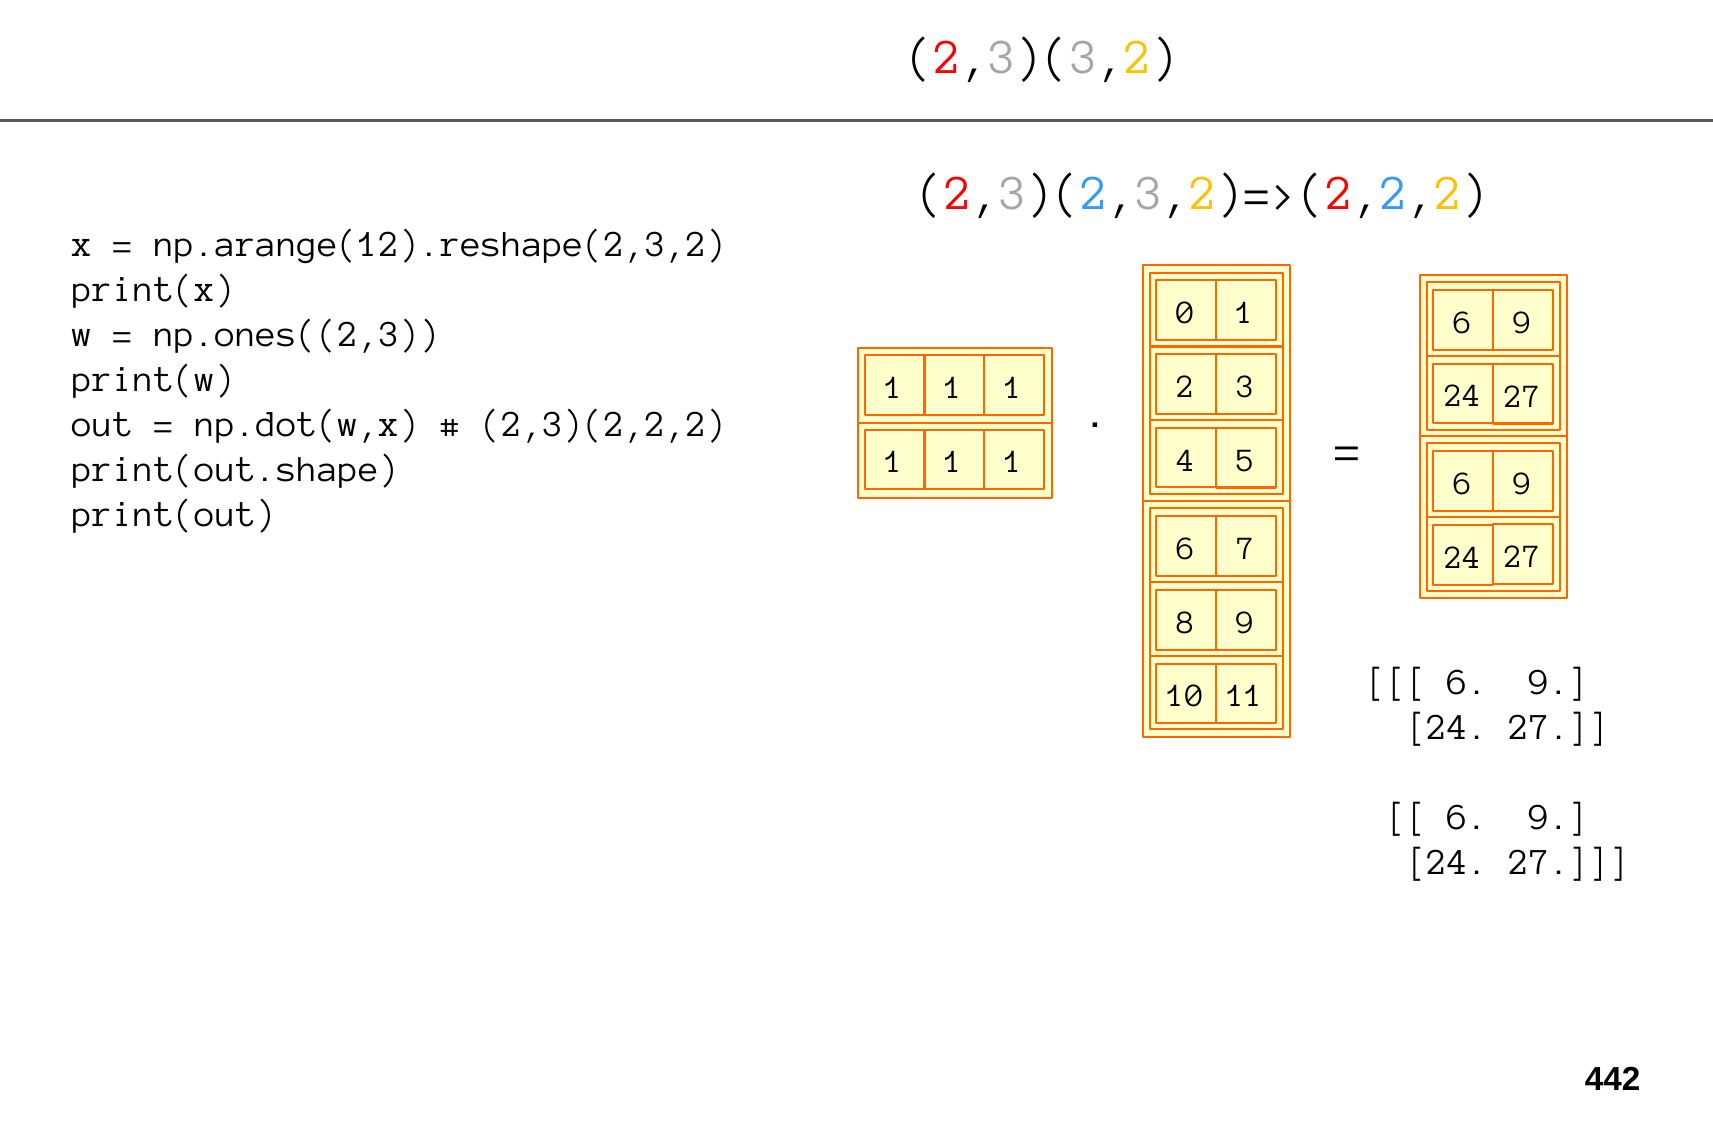

(2,3)(3,2)
(2,3)(2,3,2)=>(2,2,2)
x = np.arange(12).reshape(2,3,2)
print(x)
w = np.ones((2,3))
print(w)
out = np.dot(w,x) # (2,3)(2,2,2)
print(out.shape)
print(out)

0
1

6
9

2
3
1
1
1

24
27
.
=

4
5
1
1
1

6
9

6
7

27
24

8
9
[[[ 6.  9.]
  [24. 27.]]

 [[ 6.  9.]
  [24. 27.]]]

10
11